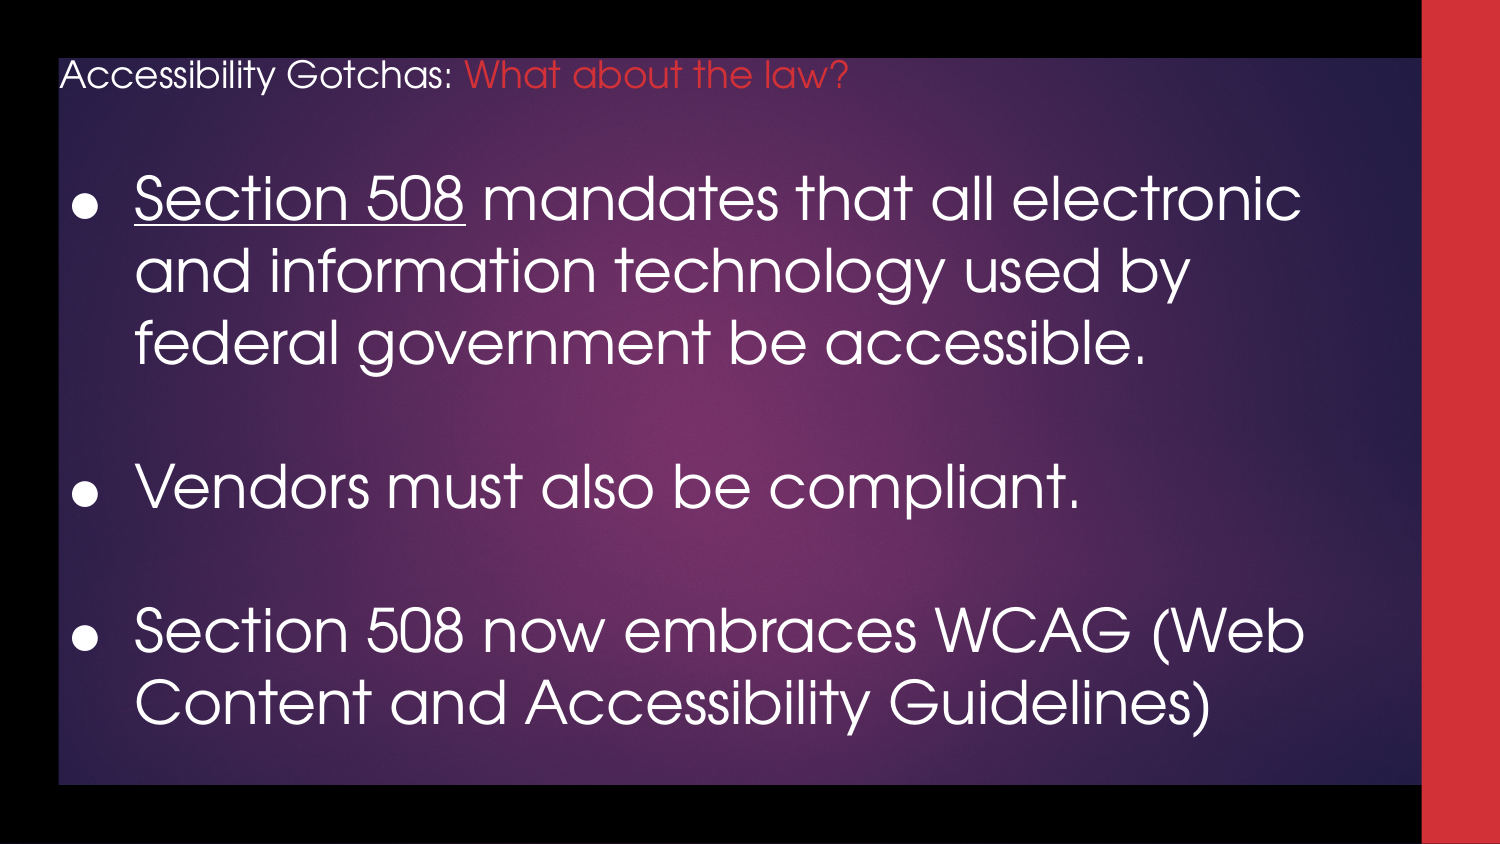

# Accessibility Gotchas: What about the law?
Section 508 mandates that all electronic and information technology used by federal government be accessible.​

Vendors must also be compliant. ​

Section 508 now embraces WCAG (Web Content and Accessibility Guidelines)